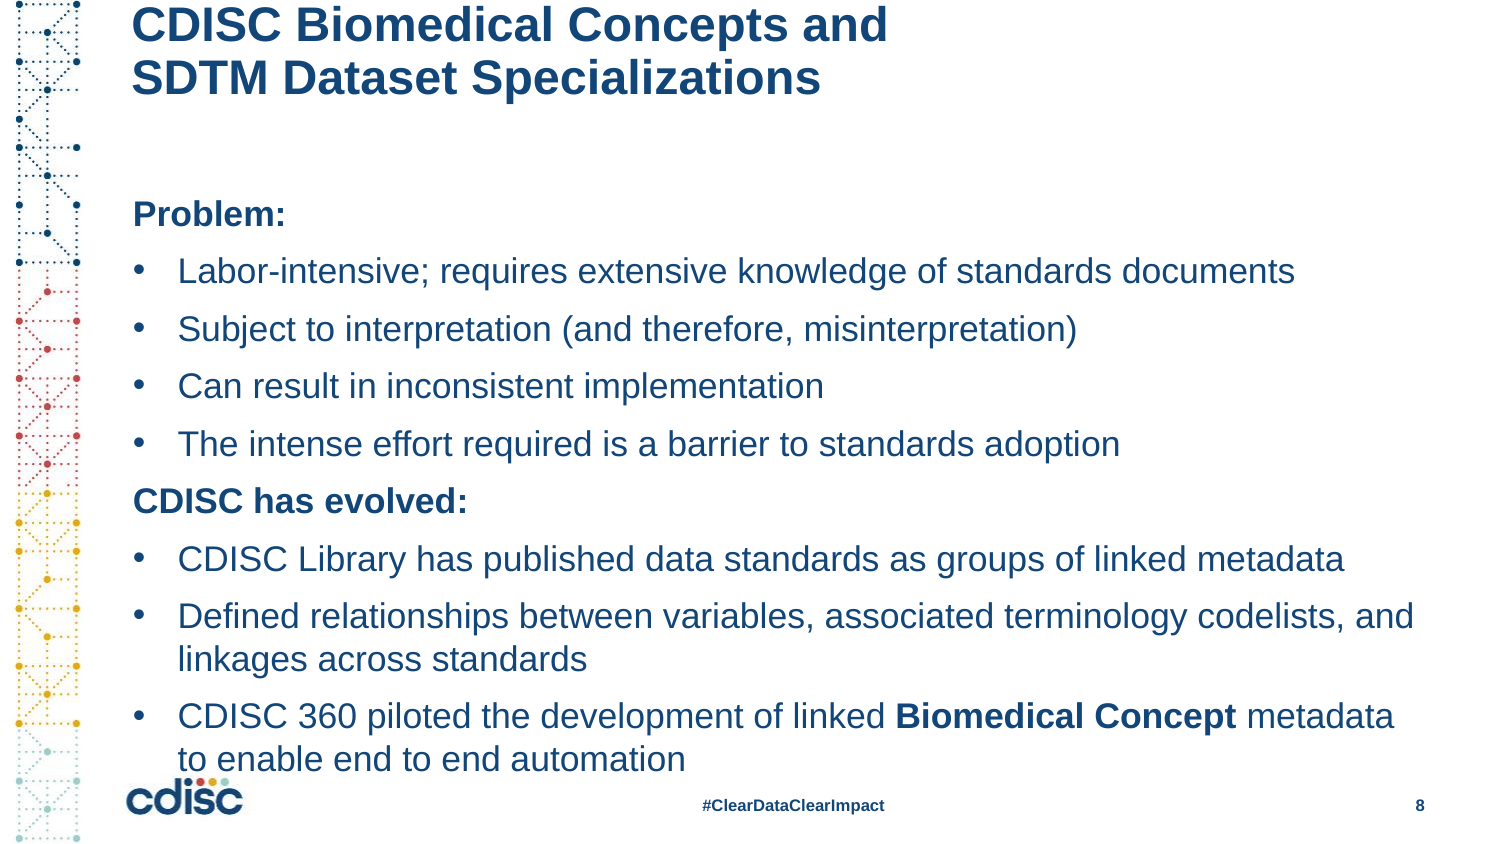

# CDISC Biomedical Concepts and SDTM Dataset Specializations

Problem:
Labor-intensive; requires extensive knowledge of standards documents
Subject to interpretation (and therefore, misinterpretation)
Can result in inconsistent implementation
The intense effort required is a barrier to standards adoption
CDISC has evolved:
CDISC Library has published data standards as groups of linked metadata
Defined relationships between variables, associated terminology codelists, and linkages across standards
CDISC 360 piloted the development of linked Biomedical Concept metadata to enable end to end automation
#ClearDataClearImpact
8